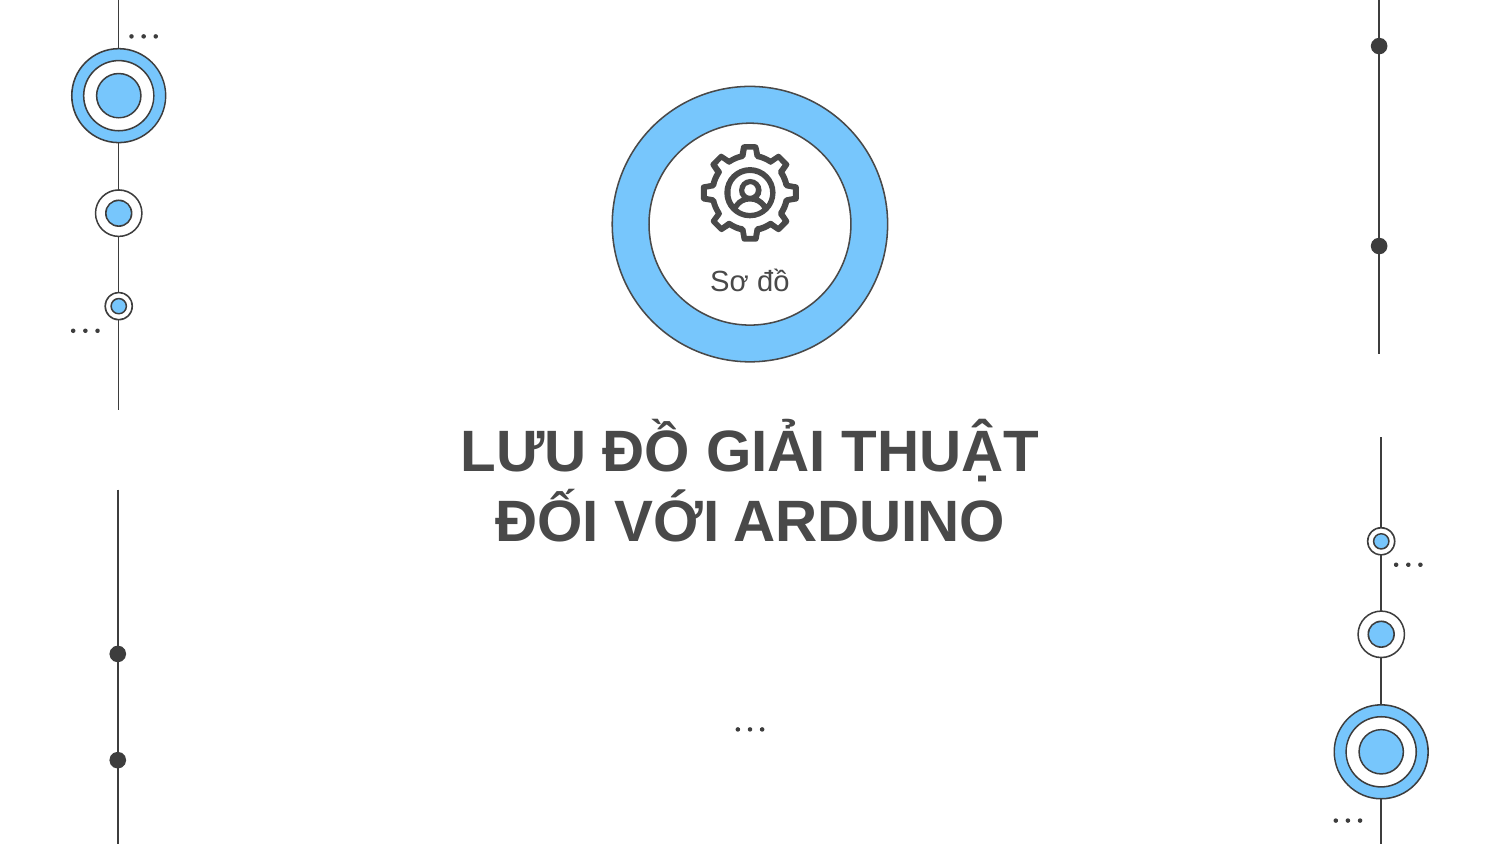

Sơ đồ
# LƯU ĐỒ GIẢI THUẬT ĐỐI VỚI ARDUINO